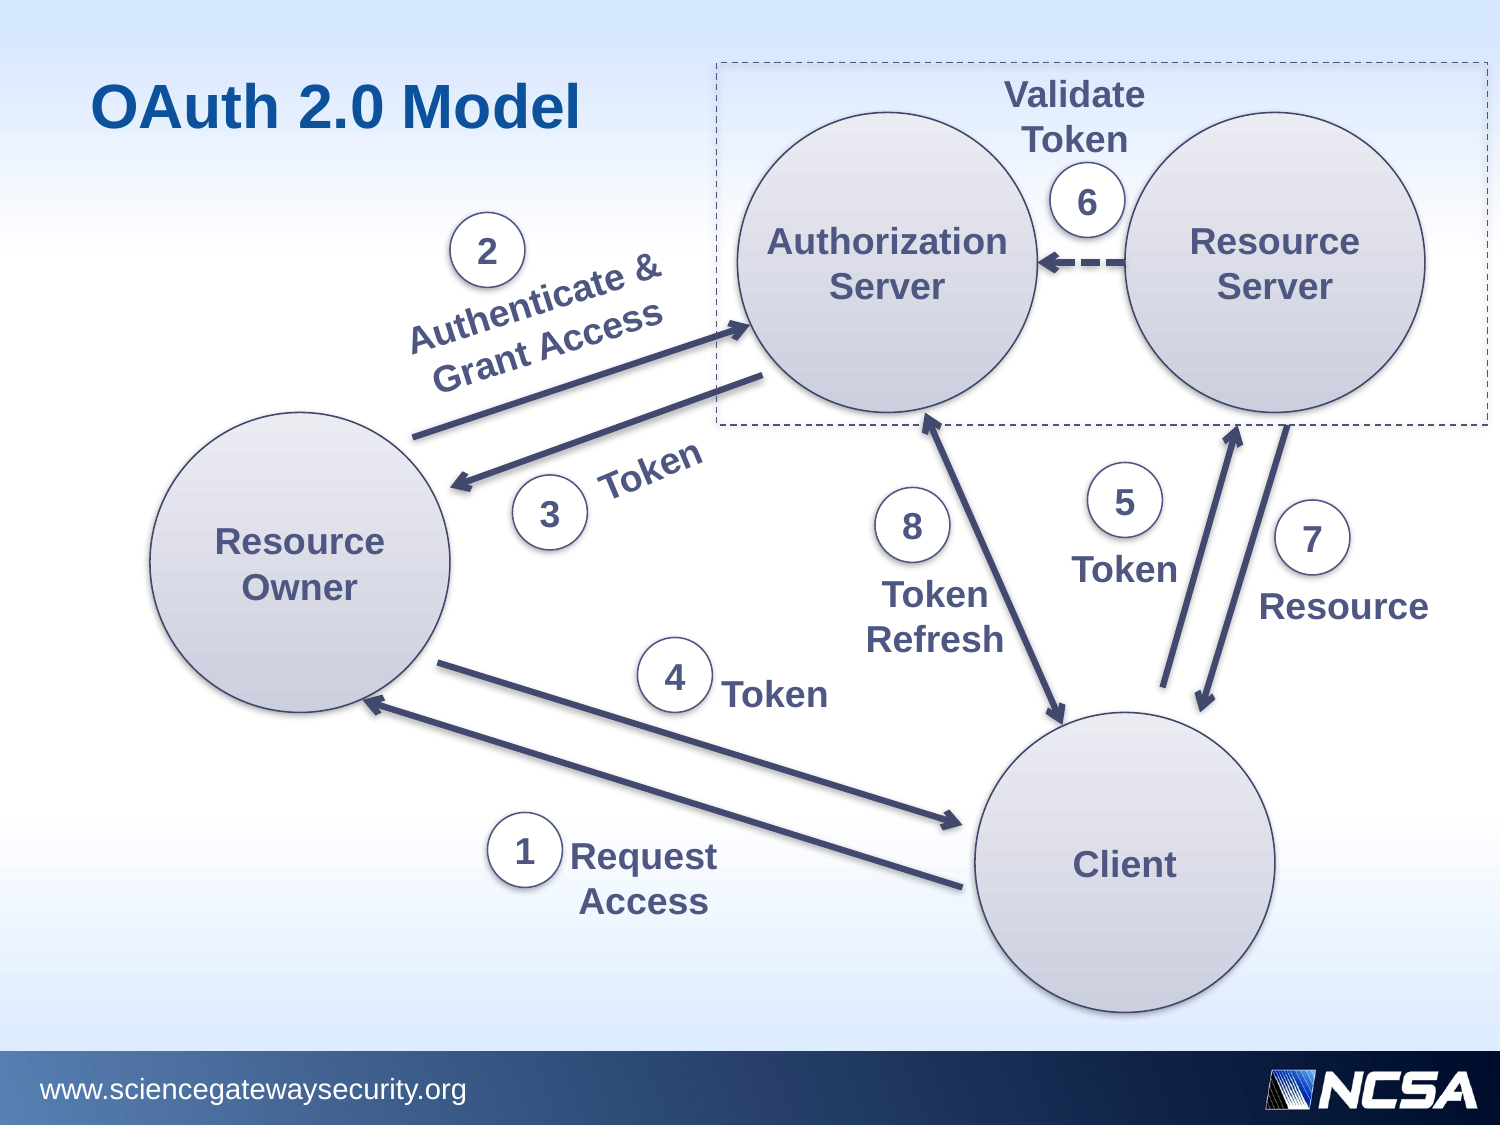

# OAuth 2.0 Model
Validate Token

Authorization
Server
Resource
Server
6
2
Authenticate &
Grant Access
Token
3
Resource Owner
8
Token
Refresh
5
Token
7
Resource
4
Token
1
Request Access
Client
www.sciencegatewaysecurity.org